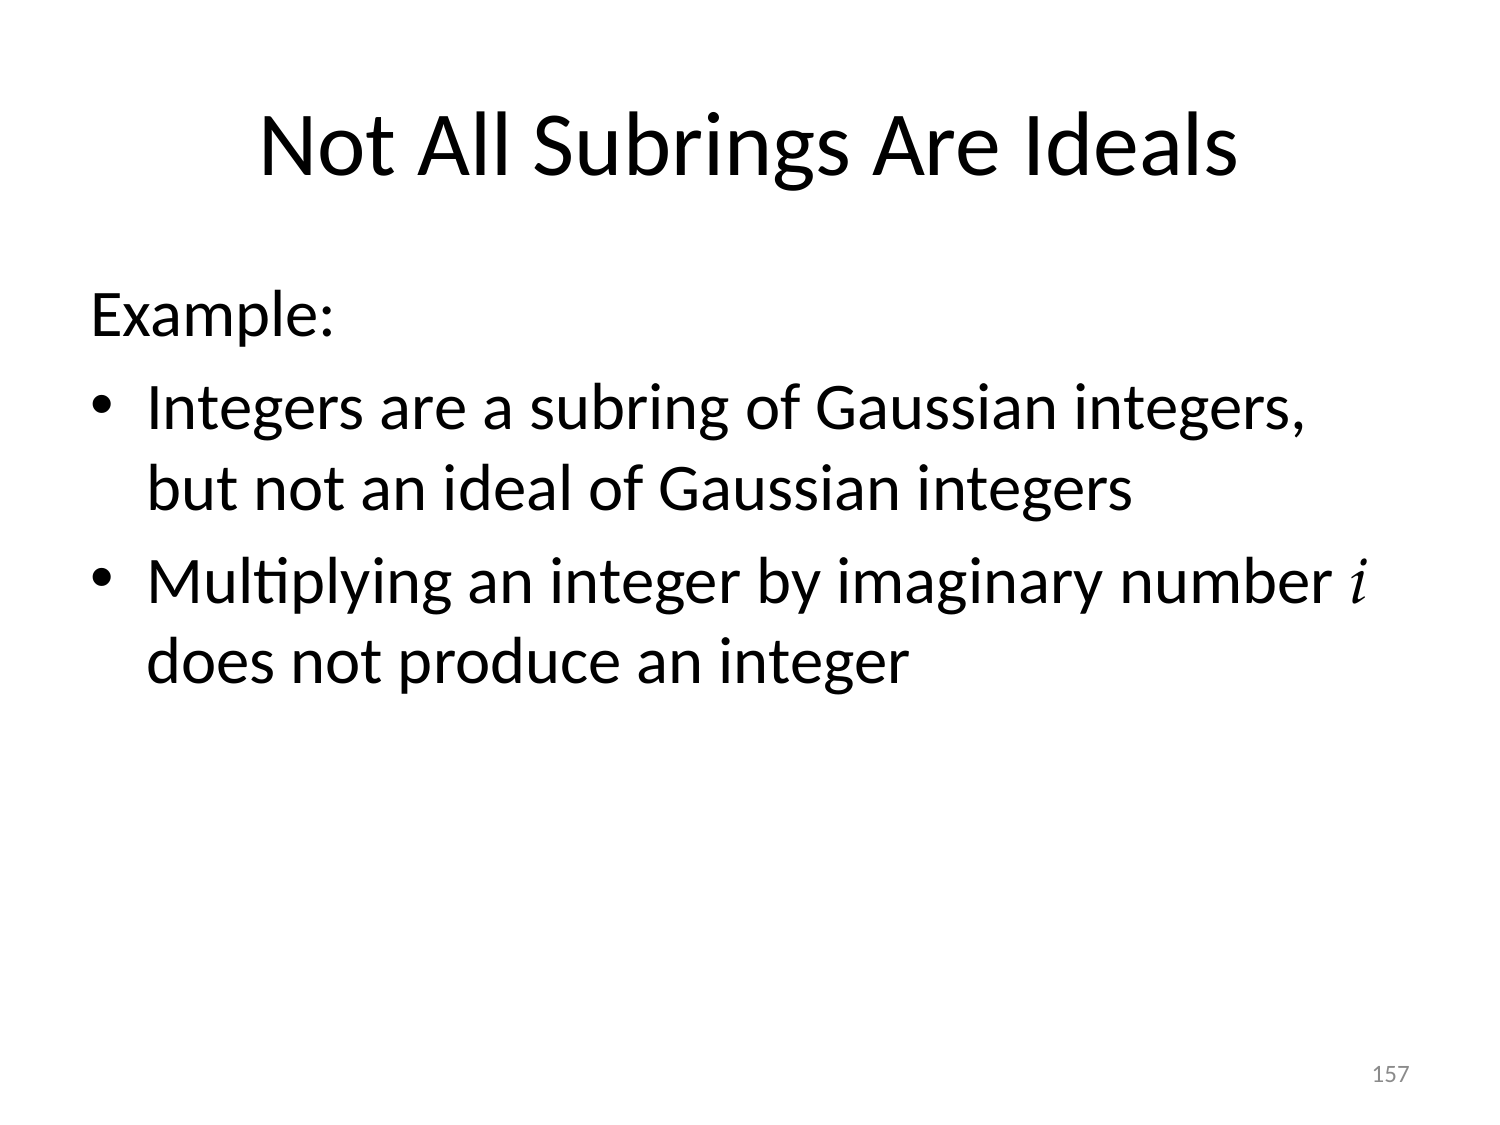

# Not All Subrings Are Ideals
Example:
Integers are a subring of Gaussian integers,
but not an ideal of Gaussian integers
Multiplying an integer by imaginary number i does not produce an integer
157